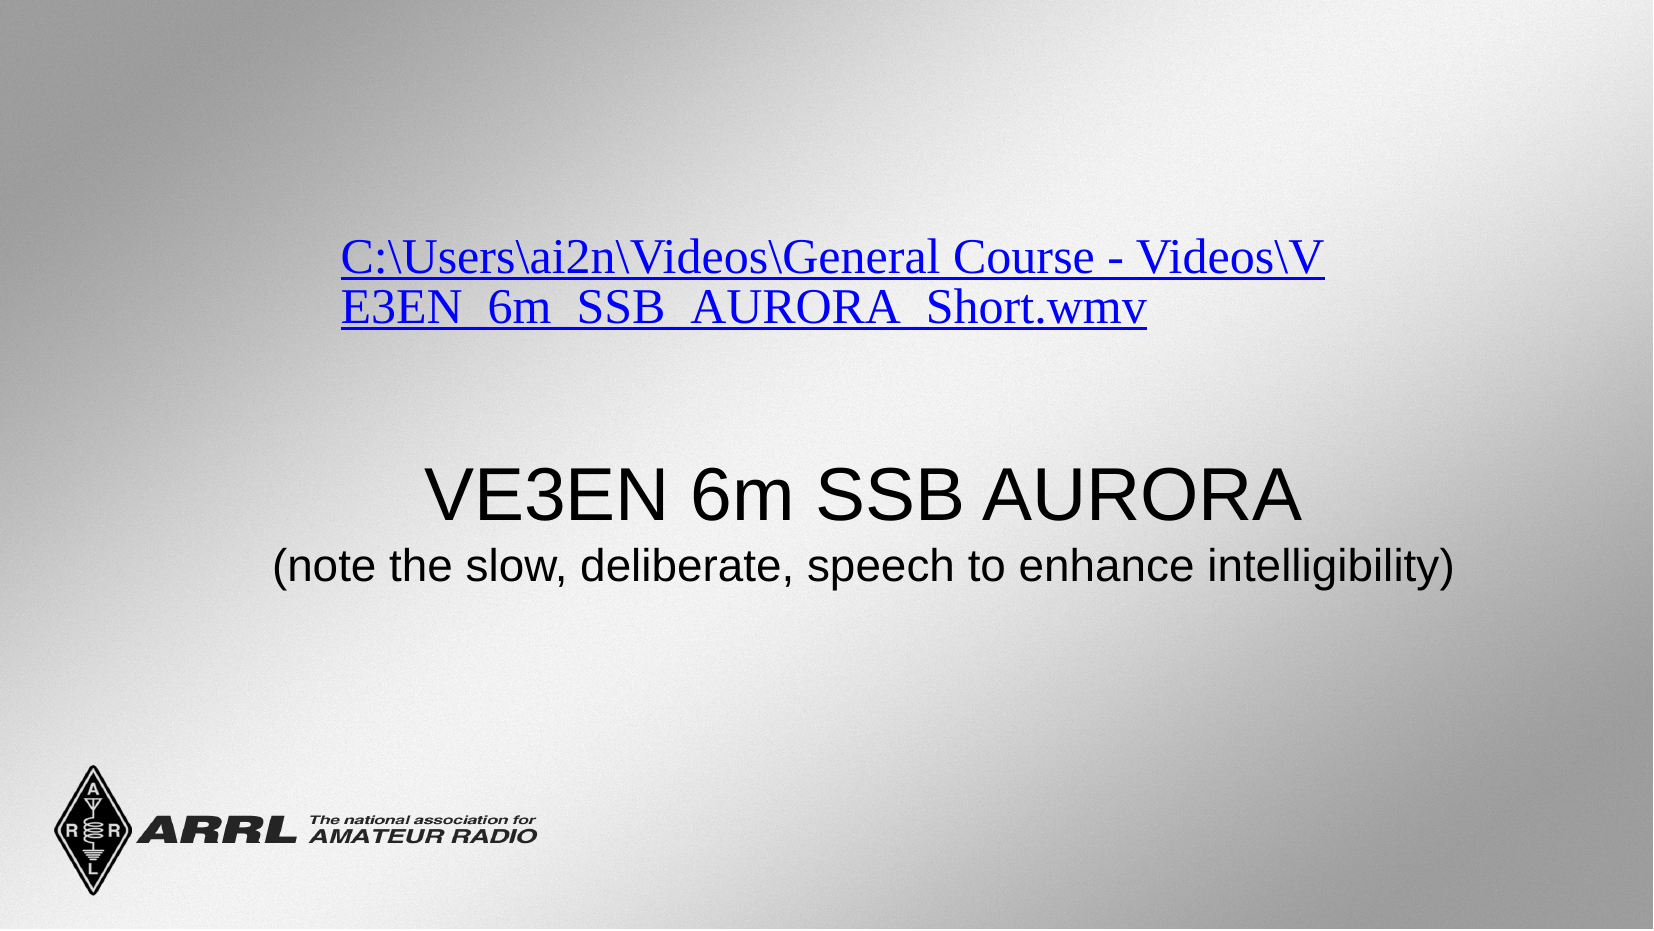

C:\Users\ai2n\Videos\General Course - Videos\VE3EN_6m_SSB_AURORA_Short.wmv

VE3EN 6m SSB AURORA
(note the slow, deliberate, speech to enhance intelligibility)